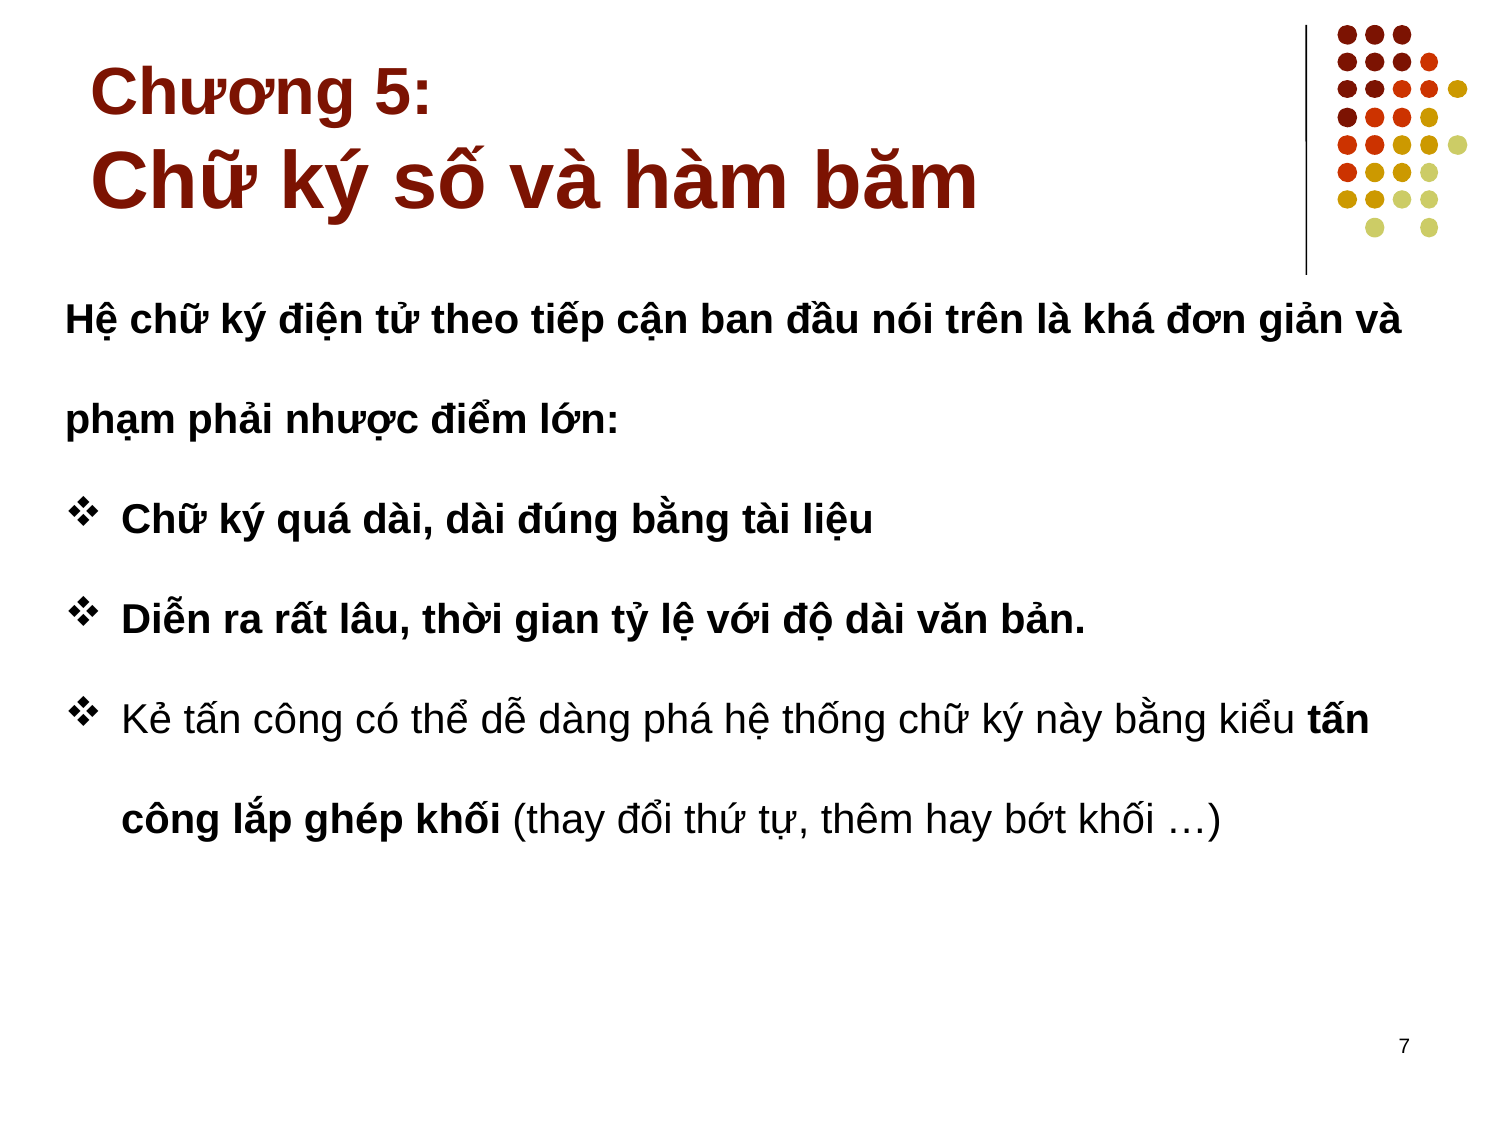

# Chương 5: Chữ ký số và hàm băm
Hệ chữ ký điện tử theo tiếp cận ban đầu nói trên là khá đơn giản và phạm phải nhược điểm lớn:
Chữ ký quá dài, dài đúng bằng tài liệu
Diễn ra rất lâu, thời gian tỷ lệ với độ dài văn bản.
Kẻ tấn công có thể dễ dàng phá hệ thống chữ ký này bằng kiểu tấn công lắp ghép khối (thay đổi thứ tự, thêm hay bớt khối …)
7